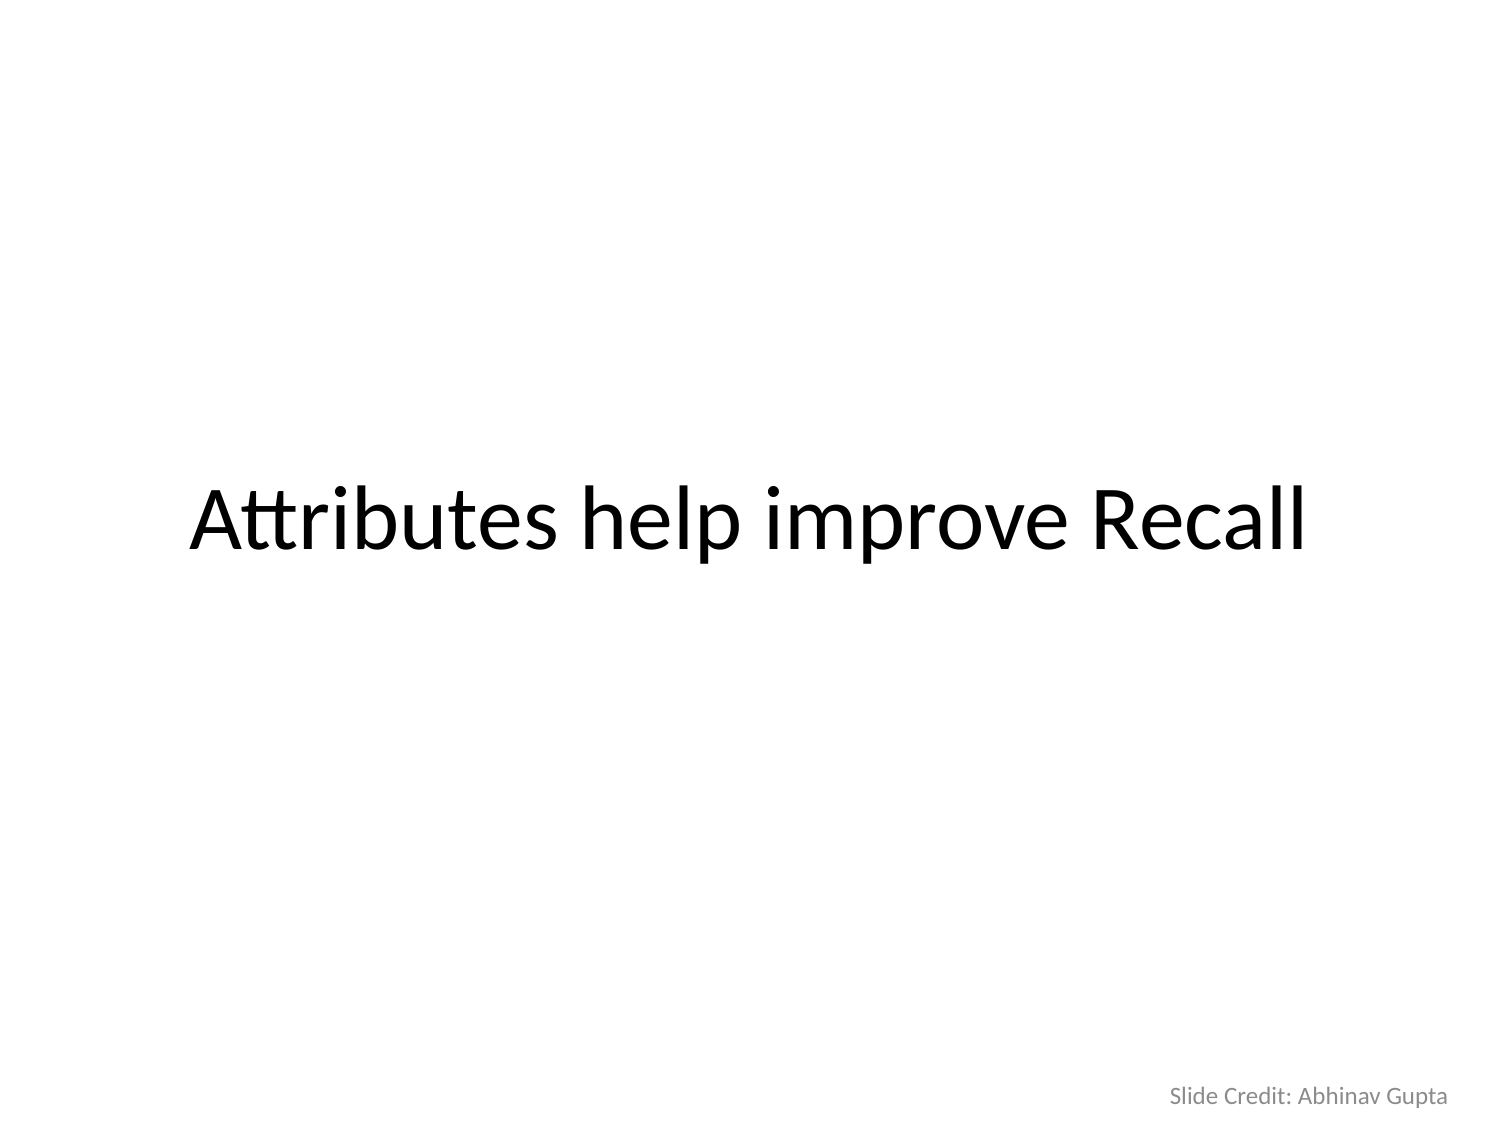

Attributes help improve Recall
Slide Credit: Abhinav Gupta